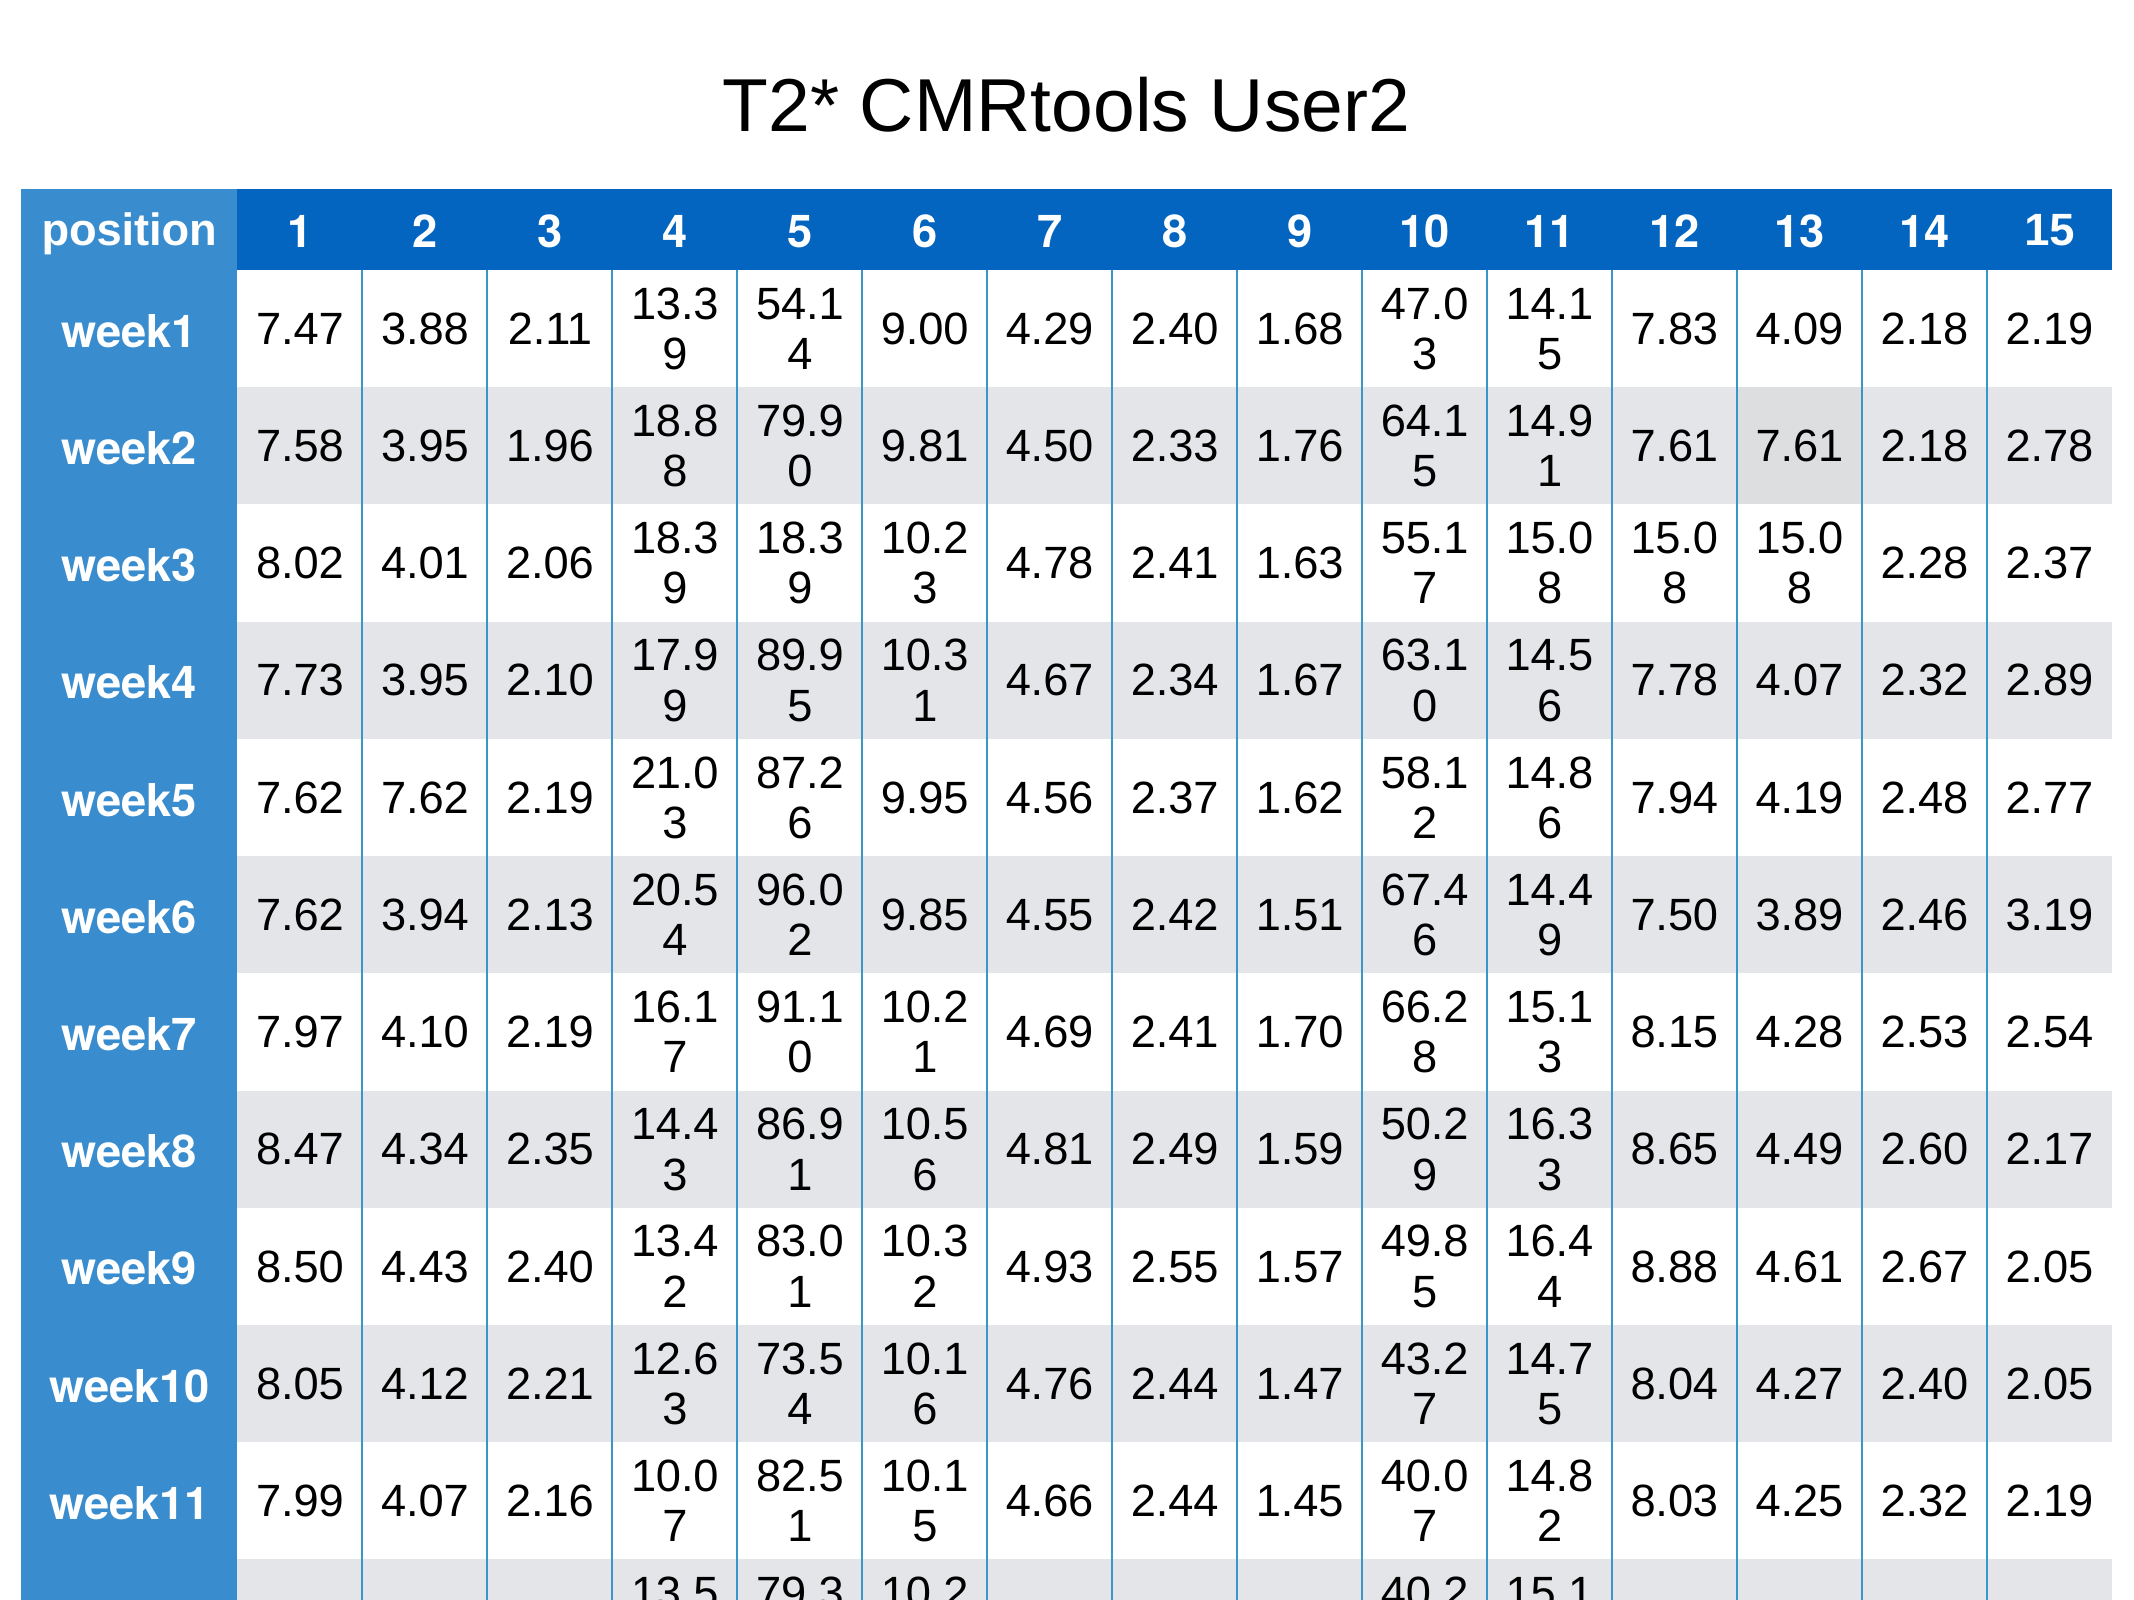

T2* CMRtools User2
| position | 1 | 2 | 3 | 4 | 5 | 6 | 7 | 8 | 9 | 10 | 11 | 12 | 13 | 14 | 15 |
| --- | --- | --- | --- | --- | --- | --- | --- | --- | --- | --- | --- | --- | --- | --- | --- |
| week1 | 7.47 | 3.88 | 2.11 | 13.39 | 54.14 | 9.00 | 4.29 | 2.40 | 1.68 | 47.03 | 14.15 | 7.83 | 4.09 | 2.18 | 2.19 |
| week2 | 7.58 | 3.95 | 1.96 | 18.88 | 79.90 | 9.81 | 4.50 | 2.33 | 1.76 | 64.15 | 14.91 | 7.61 | 7.61 | 2.18 | 2.78 |
| week3 | 8.02 | 4.01 | 2.06 | 18.39 | 18.39 | 10.23 | 4.78 | 2.41 | 1.63 | 55.17 | 15.08 | 15.08 | 15.08 | 2.28 | 2.37 |
| week4 | 7.73 | 3.95 | 2.10 | 17.99 | 89.95 | 10.31 | 4.67 | 2.34 | 1.67 | 63.10 | 14.56 | 7.78 | 4.07 | 2.32 | 2.89 |
| week5 | 7.62 | 7.62 | 2.19 | 21.03 | 87.26 | 9.95 | 4.56 | 2.37 | 1.62 | 58.12 | 14.86 | 7.94 | 4.19 | 2.48 | 2.77 |
| week6 | 7.62 | 3.94 | 2.13 | 20.54 | 96.02 | 9.85 | 4.55 | 2.42 | 1.51 | 67.46 | 14.49 | 7.50 | 3.89 | 2.46 | 3.19 |
| week7 | 7.97 | 4.10 | 2.19 | 16.17 | 91.10 | 10.21 | 4.69 | 2.41 | 1.70 | 66.28 | 15.13 | 8.15 | 4.28 | 2.53 | 2.54 |
| week8 | 8.47 | 4.34 | 2.35 | 14.43 | 86.91 | 10.56 | 4.81 | 2.49 | 1.59 | 50.29 | 16.33 | 8.65 | 4.49 | 2.60 | 2.17 |
| week9 | 8.50 | 4.43 | 2.40 | 13.42 | 83.01 | 10.32 | 4.93 | 2.55 | 1.57 | 49.85 | 16.44 | 8.88 | 4.61 | 2.67 | 2.05 |
| week10 | 8.05 | 4.12 | 2.21 | 12.63 | 73.54 | 10.16 | 4.76 | 2.44 | 1.47 | 43.27 | 14.75 | 8.04 | 4.27 | 2.40 | 2.05 |
| week11 | 7.99 | 4.07 | 2.16 | 10.07 | 82.51 | 10.15 | 4.66 | 2.44 | 1.45 | 40.07 | 14.82 | 8.03 | 4.25 | 2.32 | 2.19 |
| week12 | 8.12 | 4.17 | 2.17 | 13.54 | 79.36 | 10.29 | 4.65 | 2.41 | 1.45 | 40.25 | 15.16 | 8.17 | 4.32 | 2.39 | 2.13 |
| week13 | 7.85 | 4.14 | 2.25 | 12.36 | 60.31 | 10.37 | 4.76 | 2.62 | 1.57 | 31.02 | 15.05 | 8.08 | 4.24 | 2.32 | 2.19 |
| week14 | 7.97 | 4.16 | 2.28 | 16.03 | 101.04 | 10.57 | 4.99 | 2.64 | 1.62 | 39.54 | 15.33 | 8.21 | 4.29 | 2.55 | 2.32 |
| week15 | 7.39 | 3.87 | 2.17 | 19.44 | 85.09 | 10.14 | 4.72 | 2.57 | 1.51 | 42.12 | 14.05 | 7.41 | 3.82 | 2.37 | 3.33 |